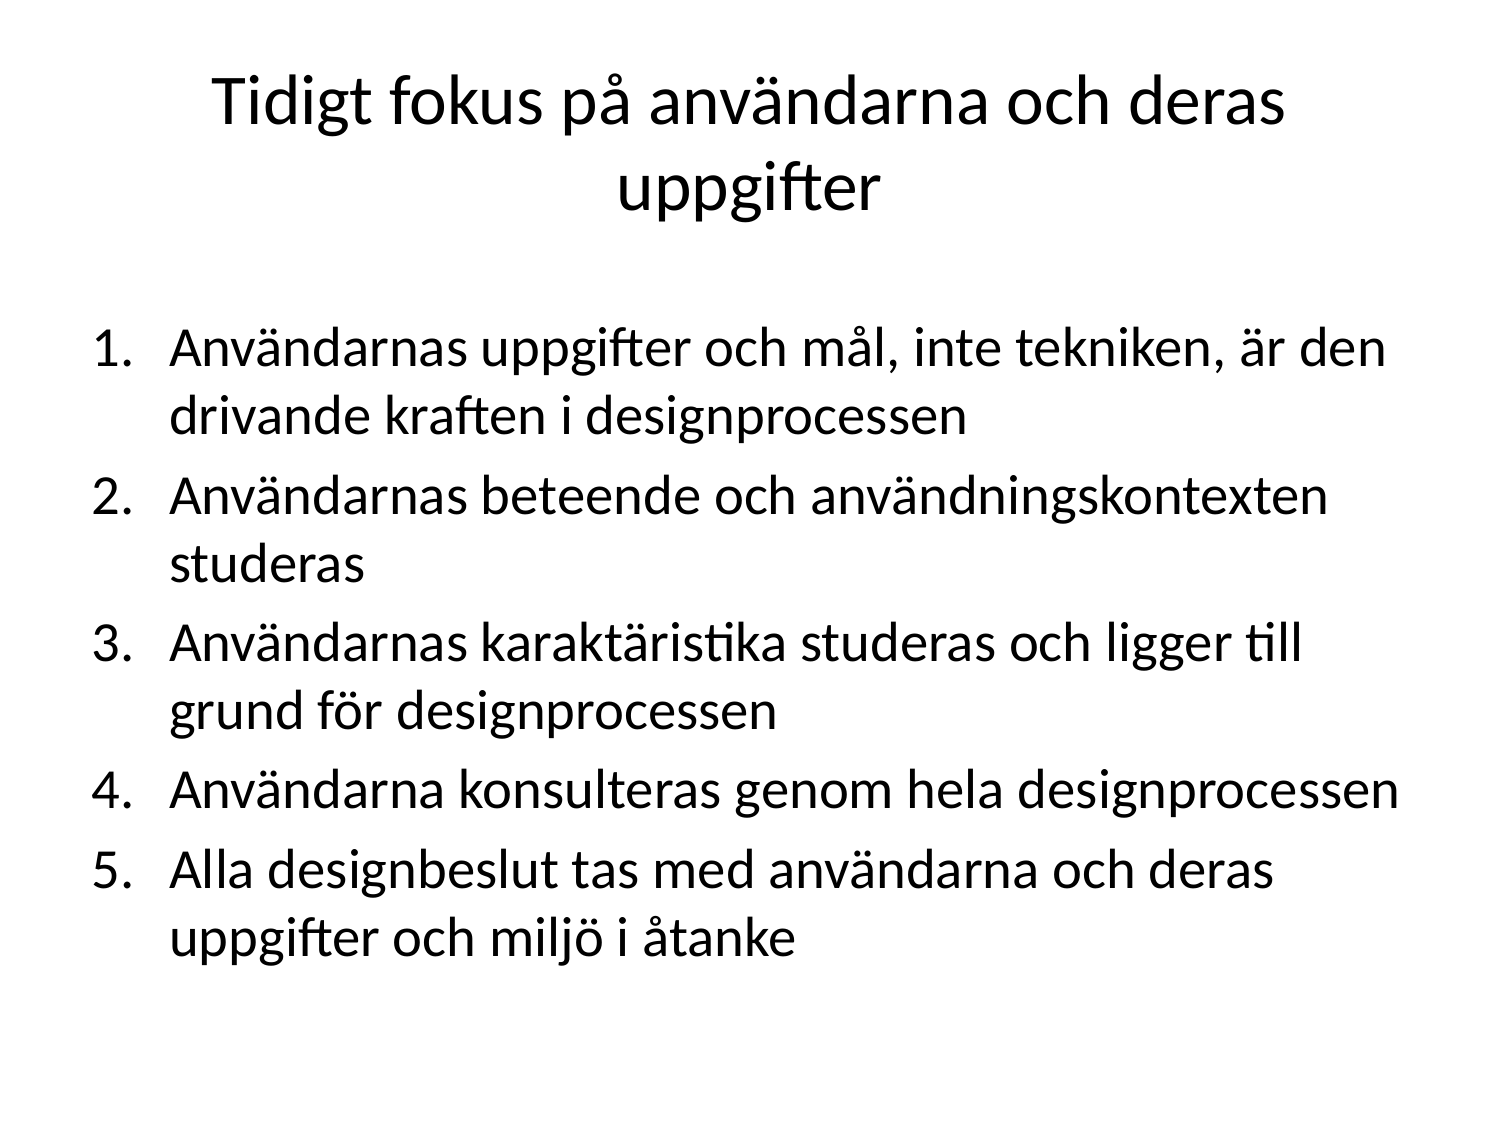

# Tidigt fokus på användarna och deras uppgifter
Användarnas uppgifter och mål, inte tekniken, är den drivande kraften i designprocessen
Användarnas beteende och användningskontexten studeras
Användarnas karaktäristika studeras och ligger till grund för designprocessen
Användarna konsulteras genom hela designprocessen
Alla designbeslut tas med användarna och deras uppgifter och miljö i åtanke